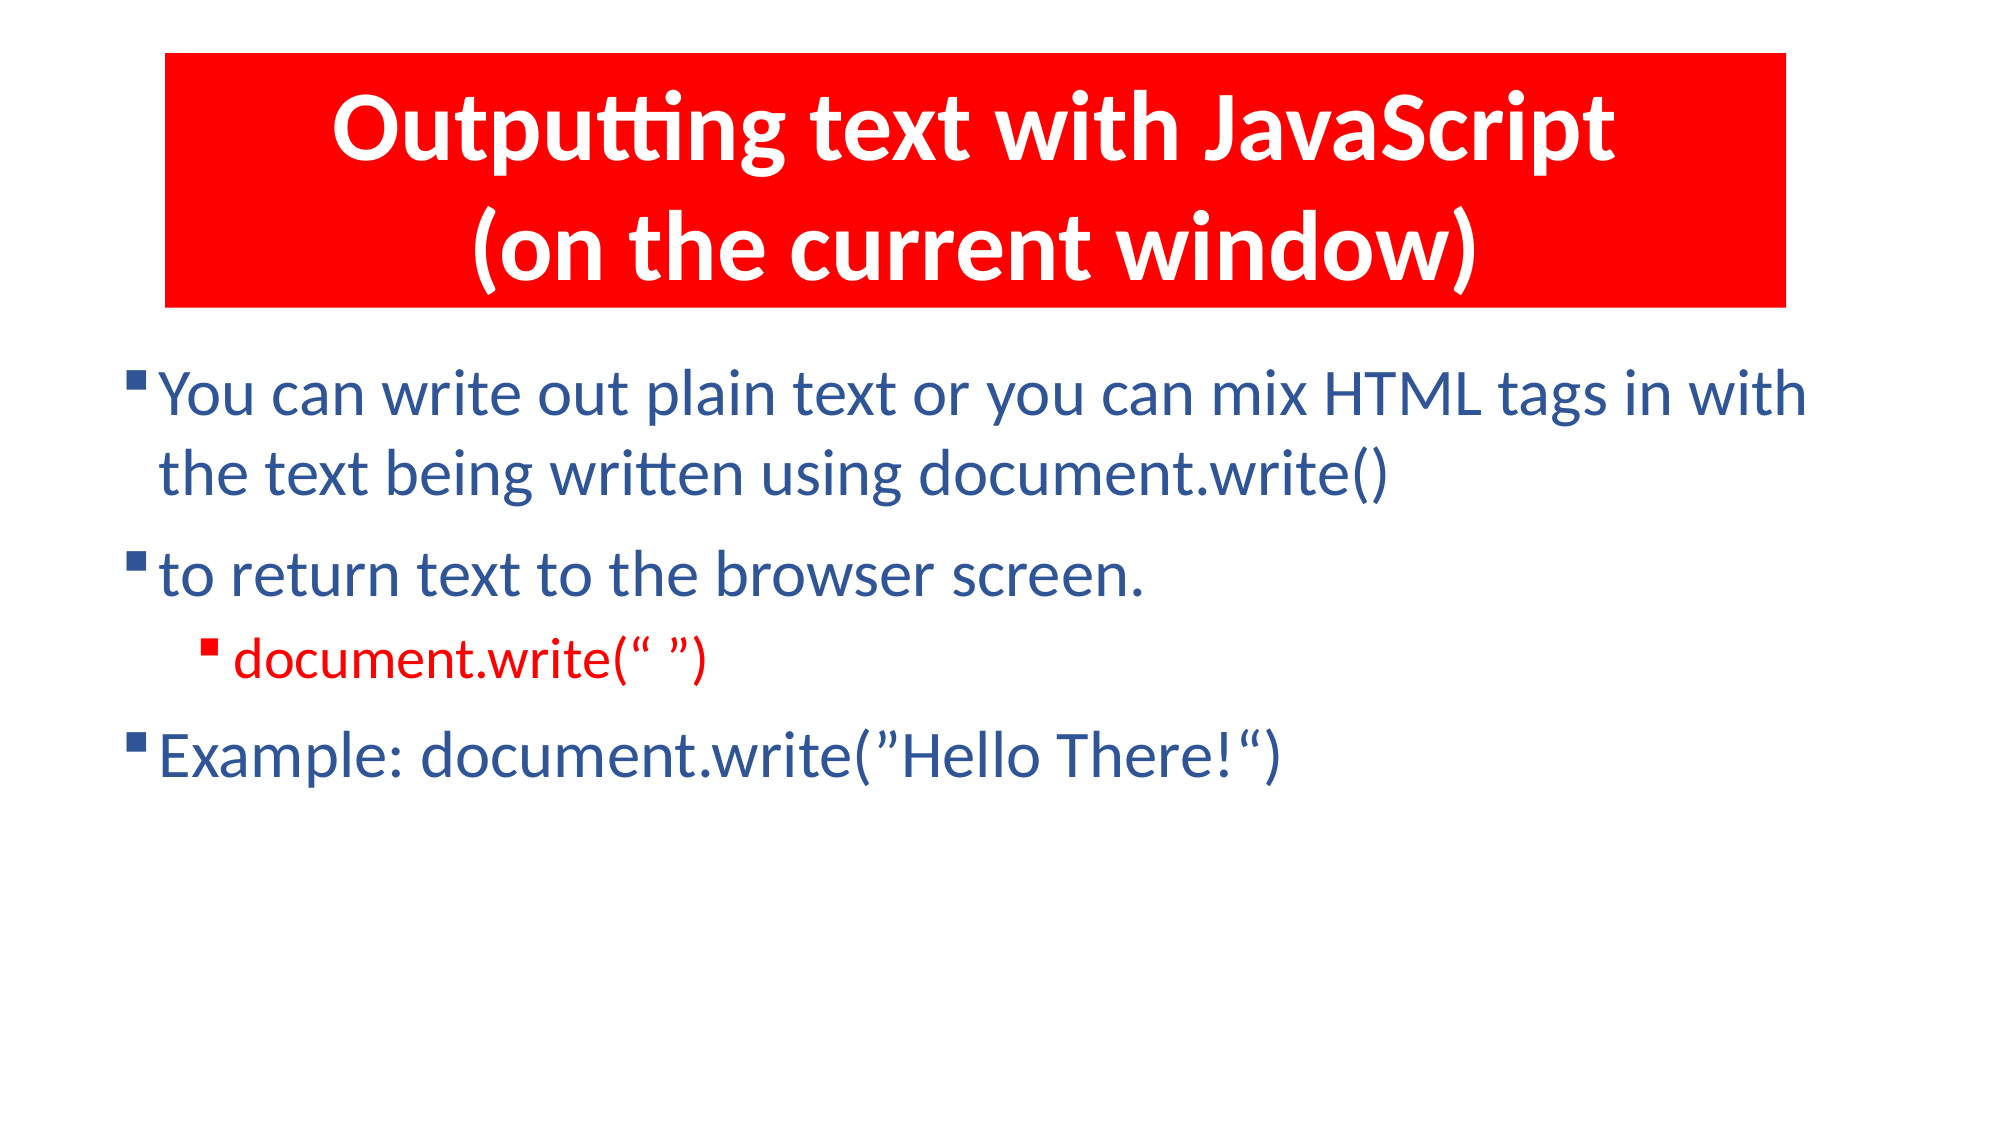

Outputting text with JavaScript
(on the current window)
You can write out plain text or you can mix HTML tags in with the text being written using document.write()
to return text to the browser screen.
document.write(“ ”)
Example: document.write(”Hello There!“)